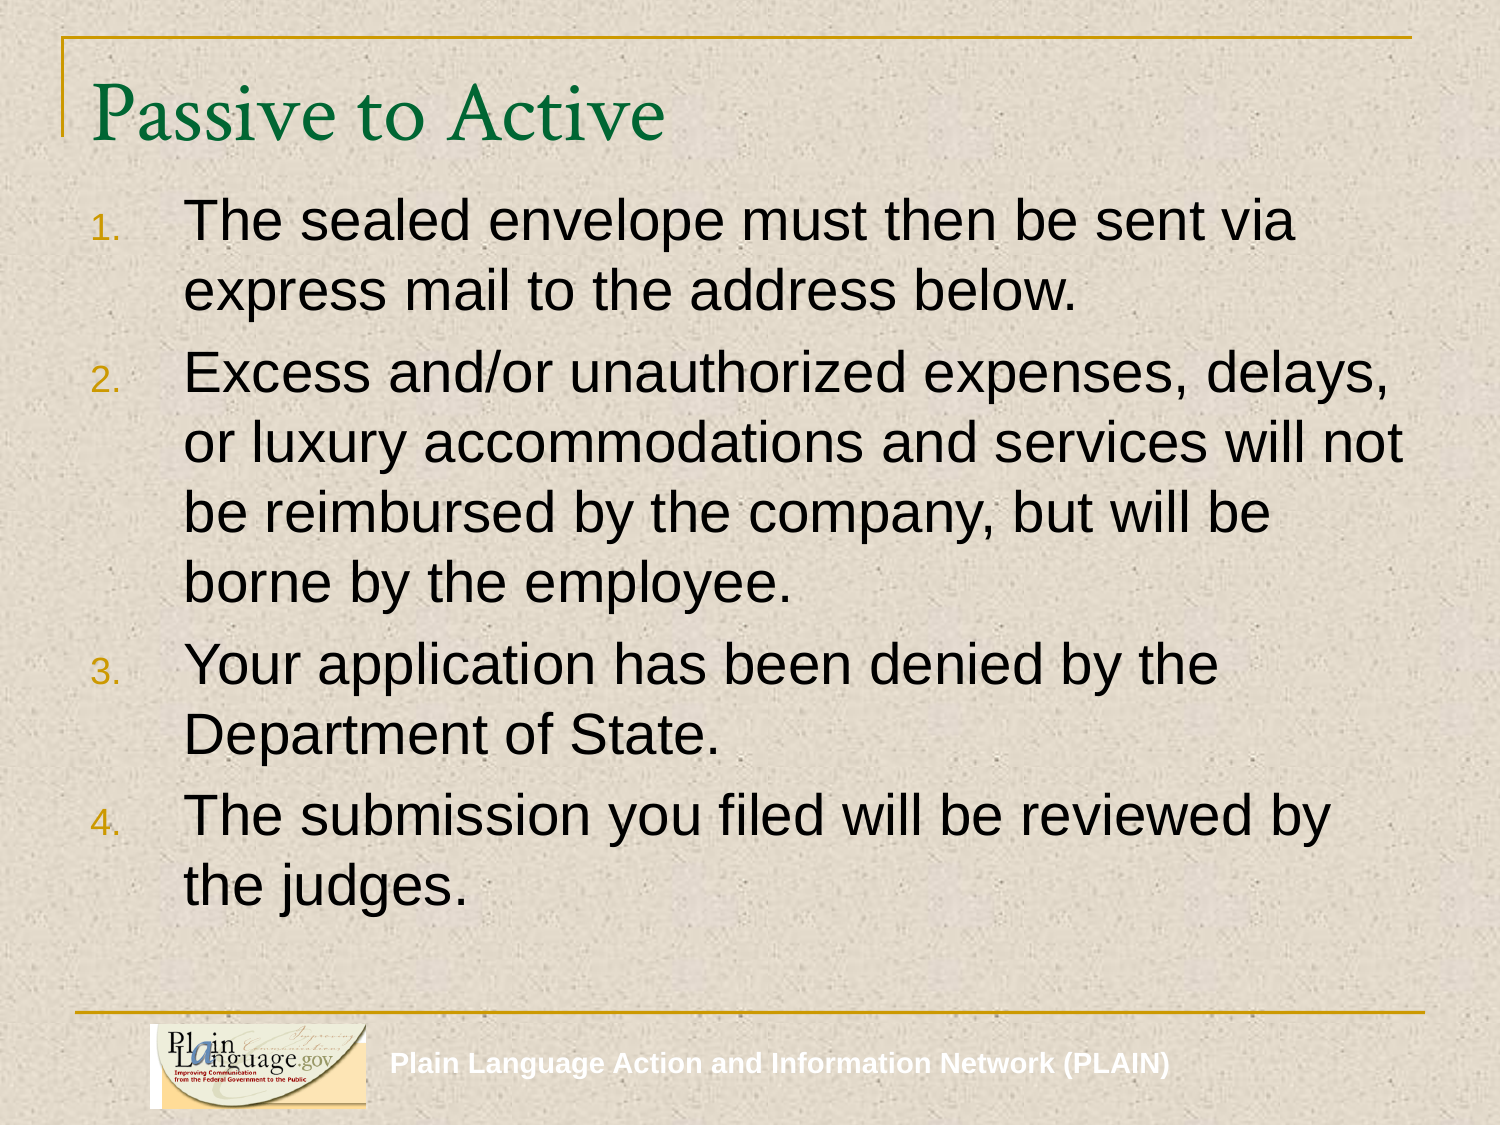

# Passive to Active
The sealed envelope must then be sent via express mail to the address below.
Excess and/or unauthorized expenses, delays, or luxury accommodations and services will not be reimbursed by the company, but will be borne by the employee.
Your application has been denied by the Department of State.
The submission you filed will be reviewed by the judges.